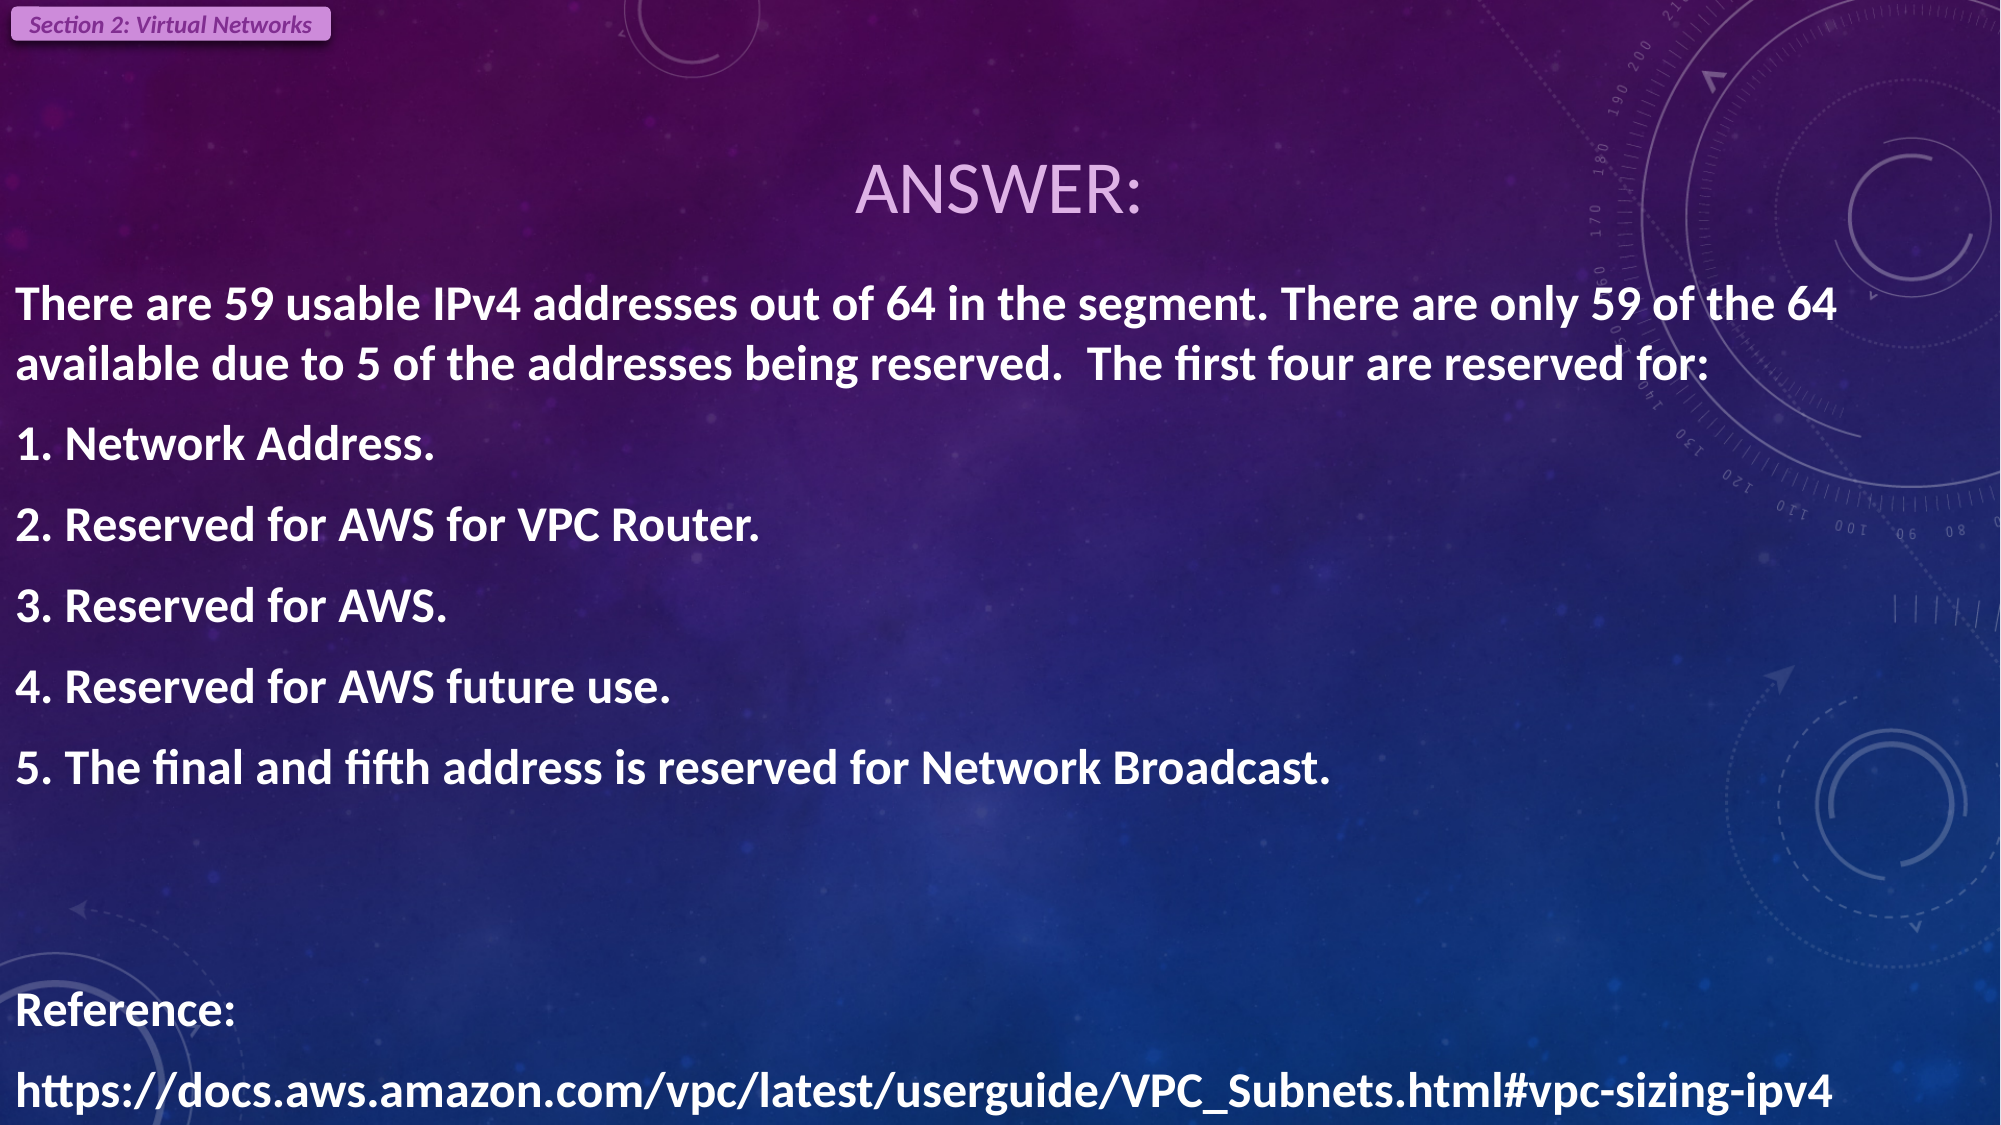

Section 2: Virtual Networks
# ANSWER:
There are 59 usable IPv4 addresses out of 64 in the segment. There are only 59 of the 64 available due to 5 of the addresses being reserved.  The first four are reserved for:
1. Network Address.
2. Reserved for AWS for VPC Router.
3. Reserved for AWS.
4. Reserved for AWS future use.
5. The final and fifth address is reserved for Network Broadcast.

Reference:
https://docs.aws.amazon.com/vpc/latest/userguide/VPC_Subnets.html#vpc-sizing-ipv4